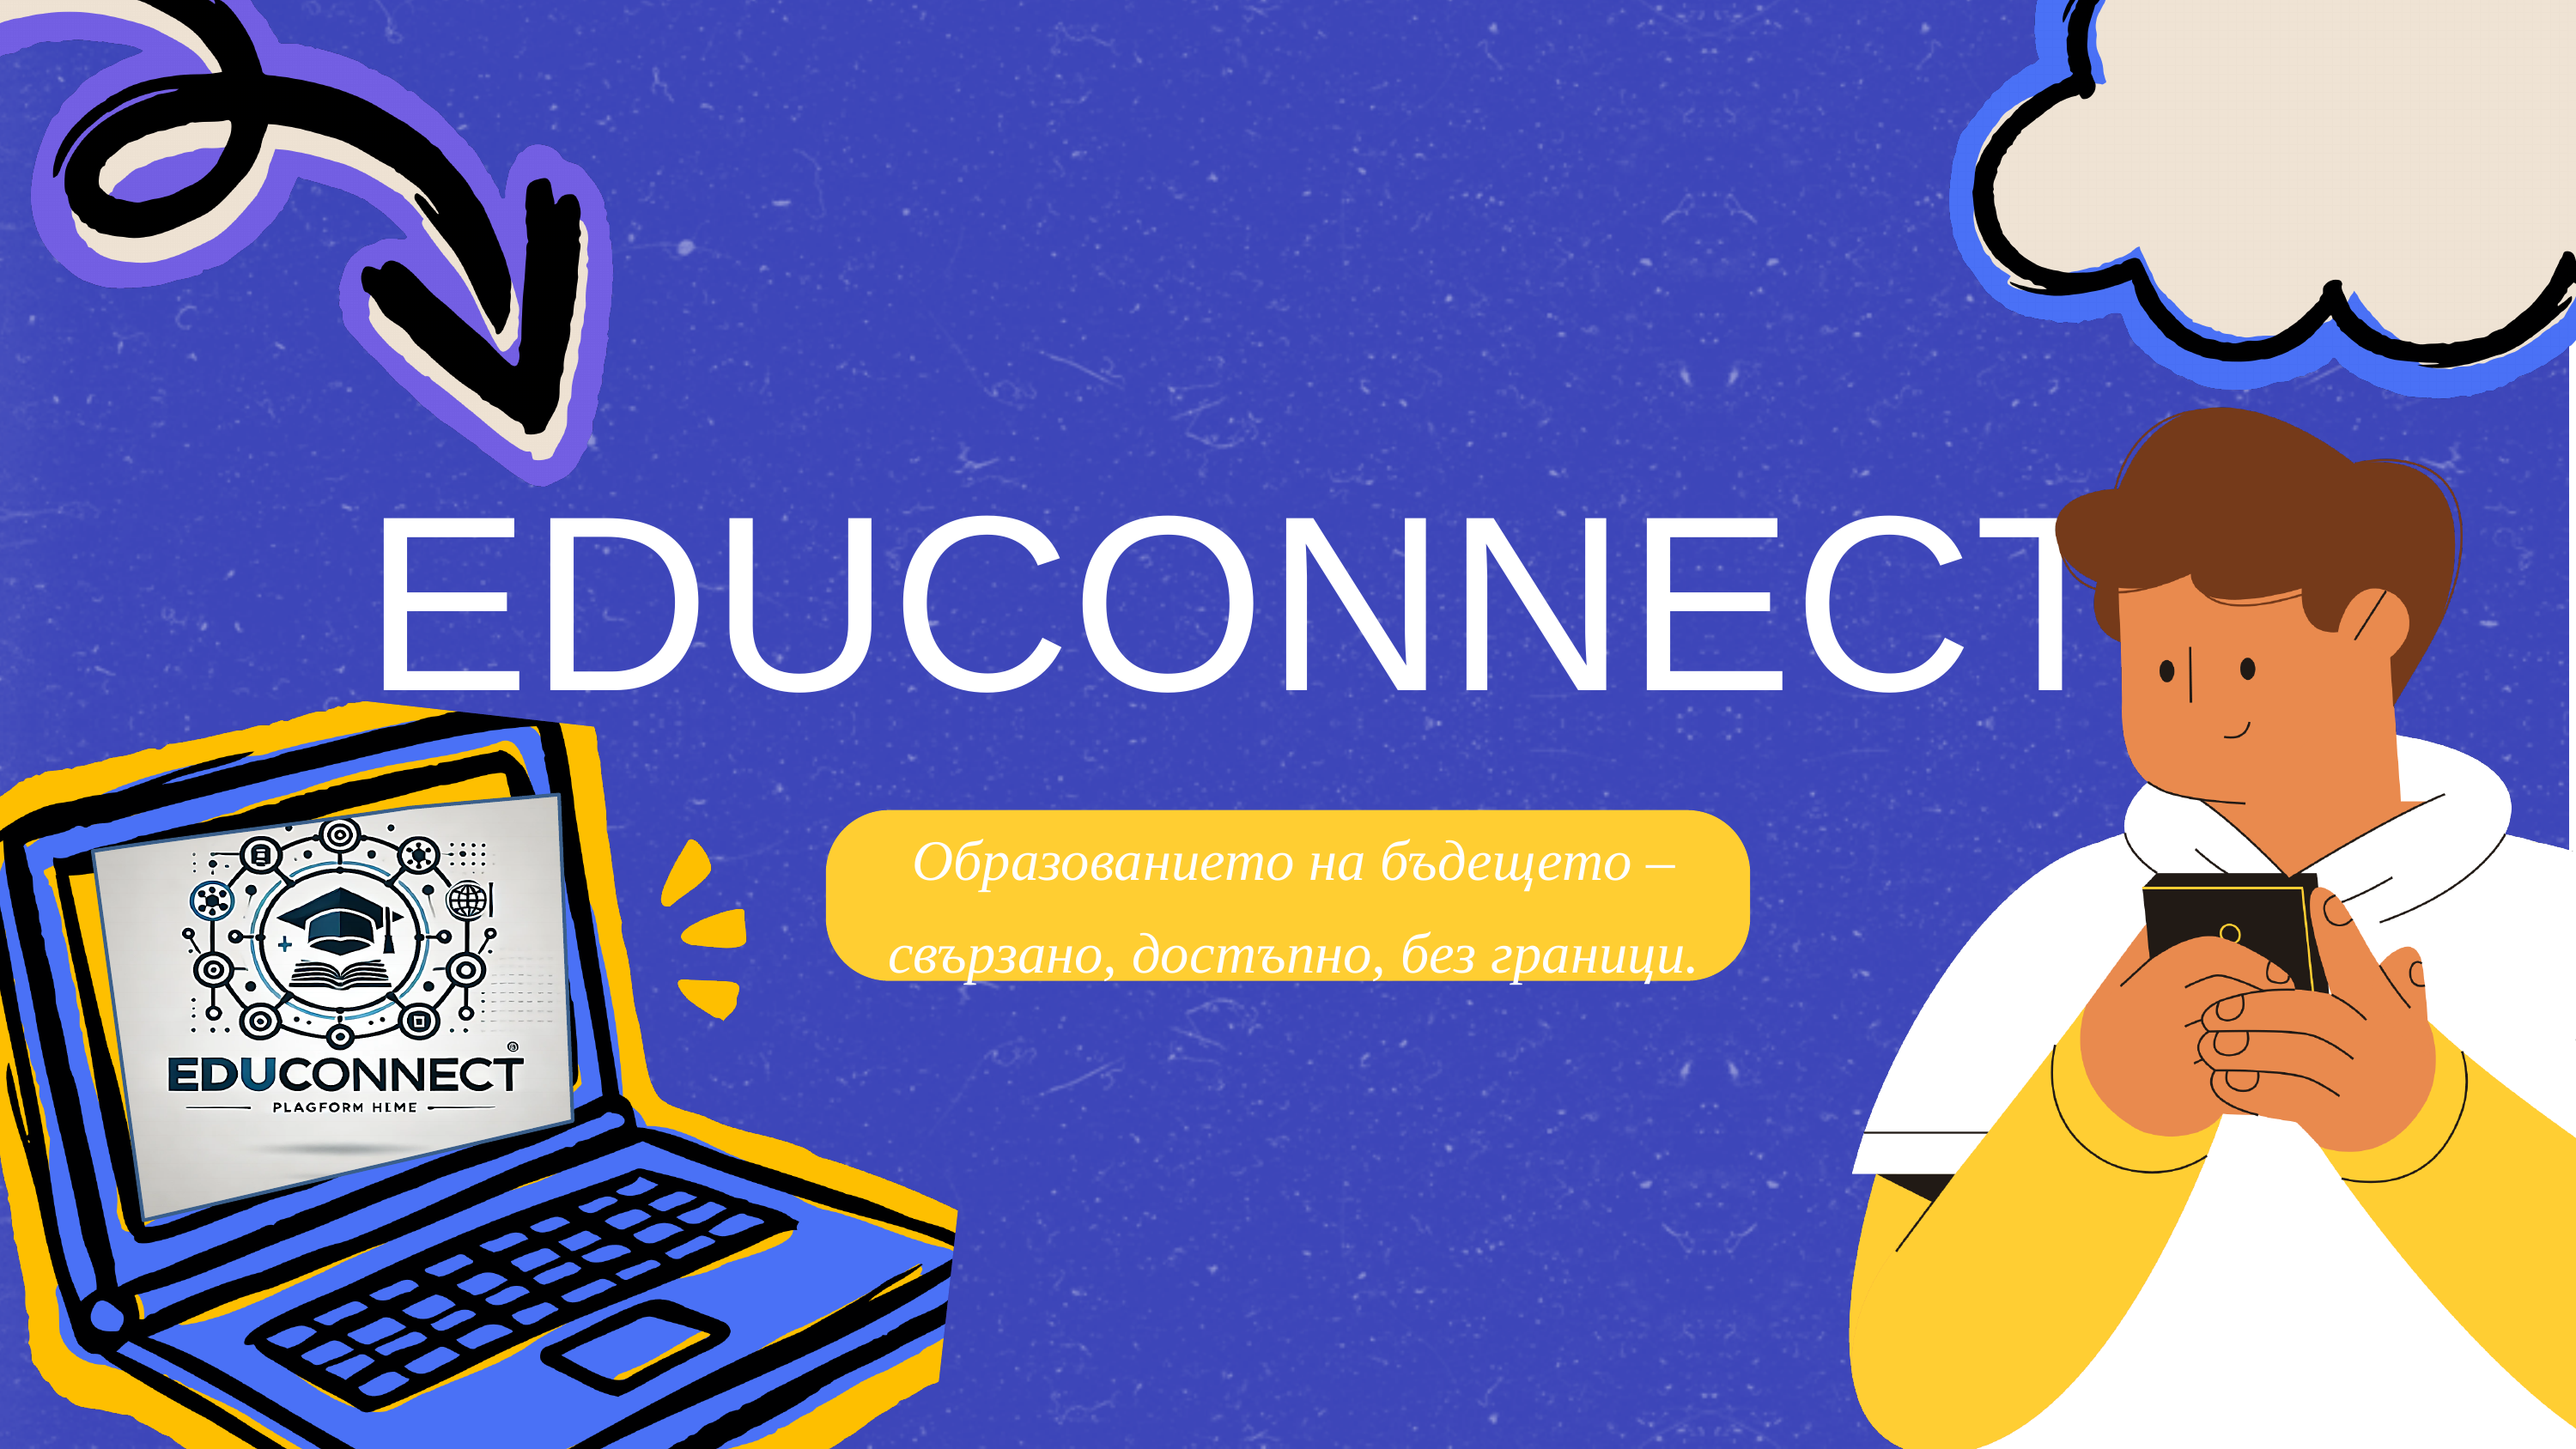

EDUCONNECT

Образованието на бъдещето – свързано, достъпно, без граници.